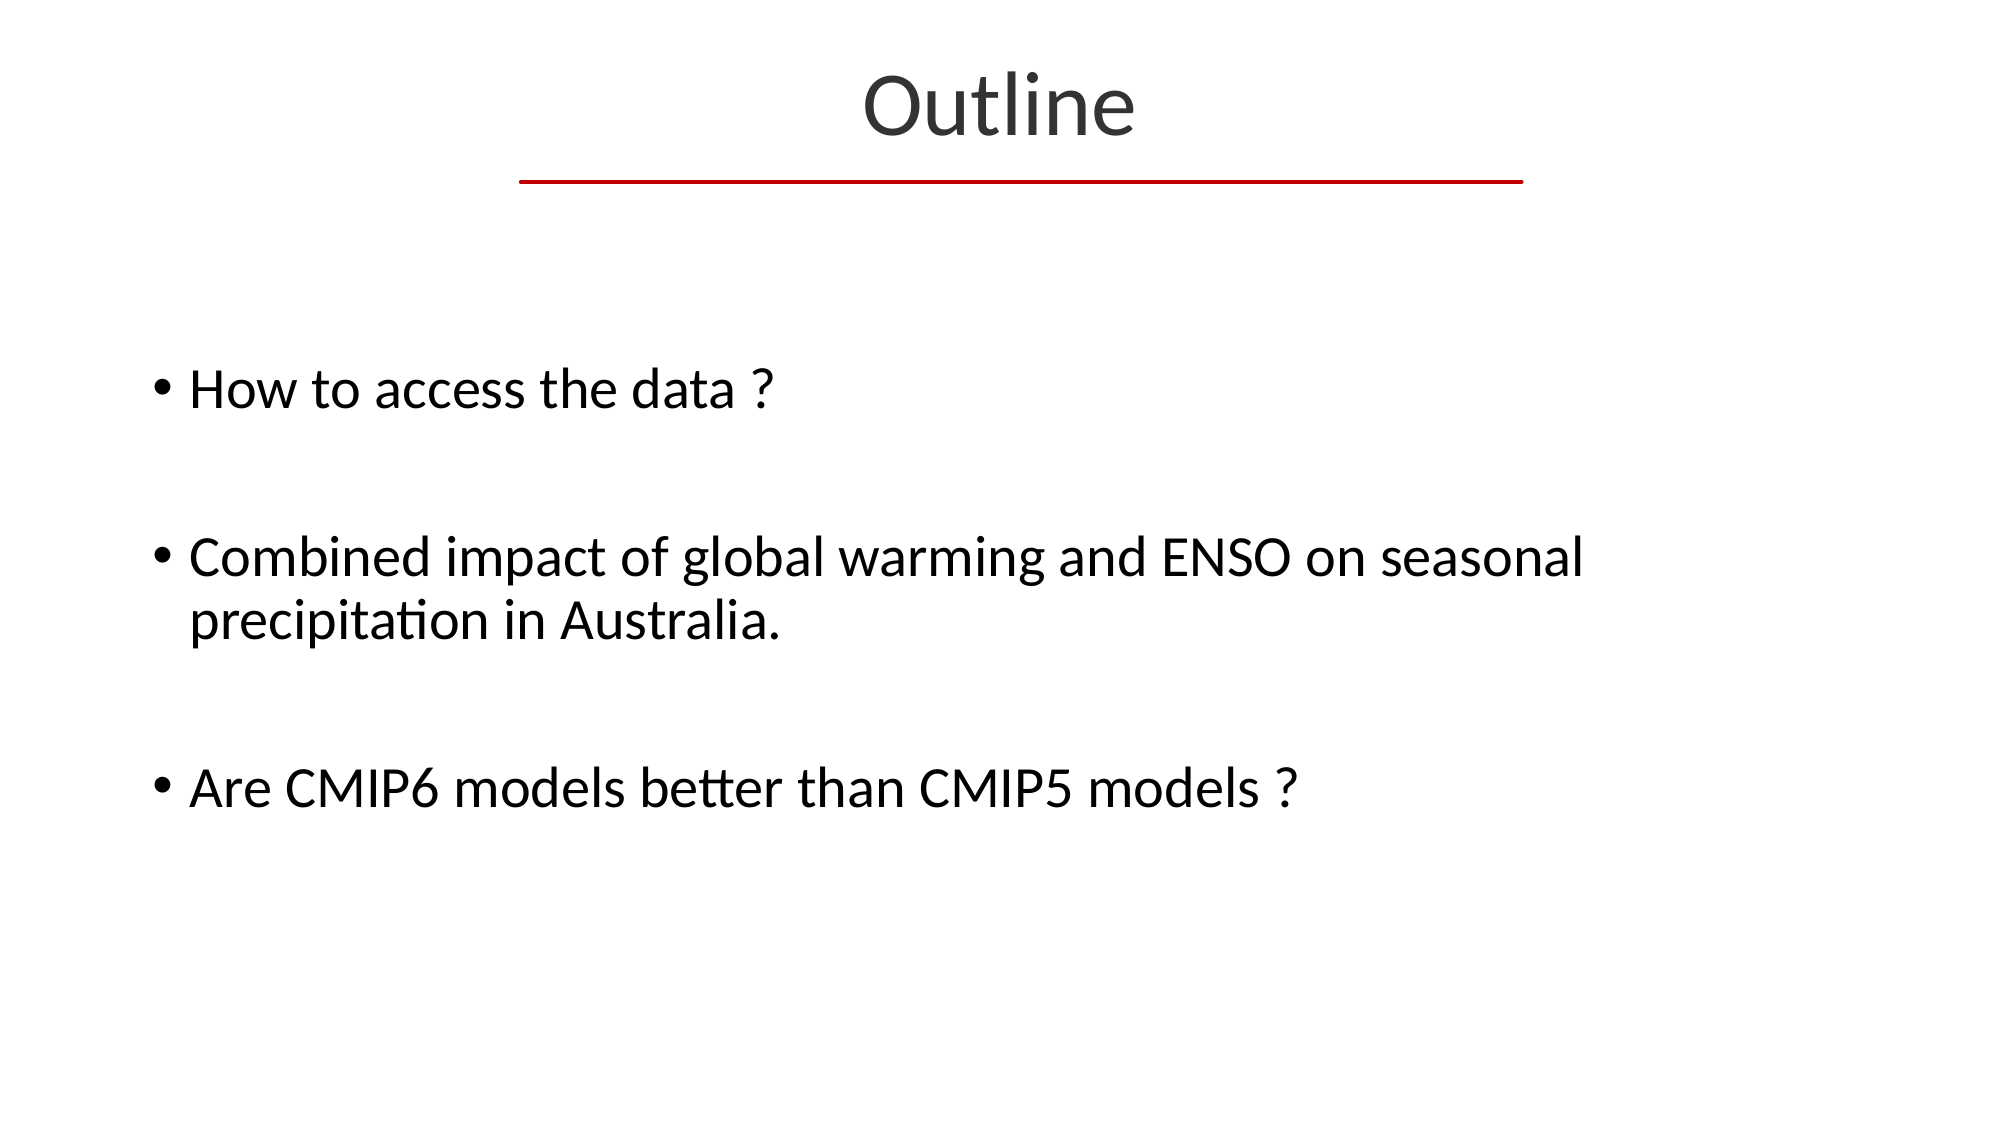

# Outline
How to access the data ?

Combined impact of global warming and ENSO on seasonal precipitation in Australia.

Are CMIP6 models better than CMIP5 models ?